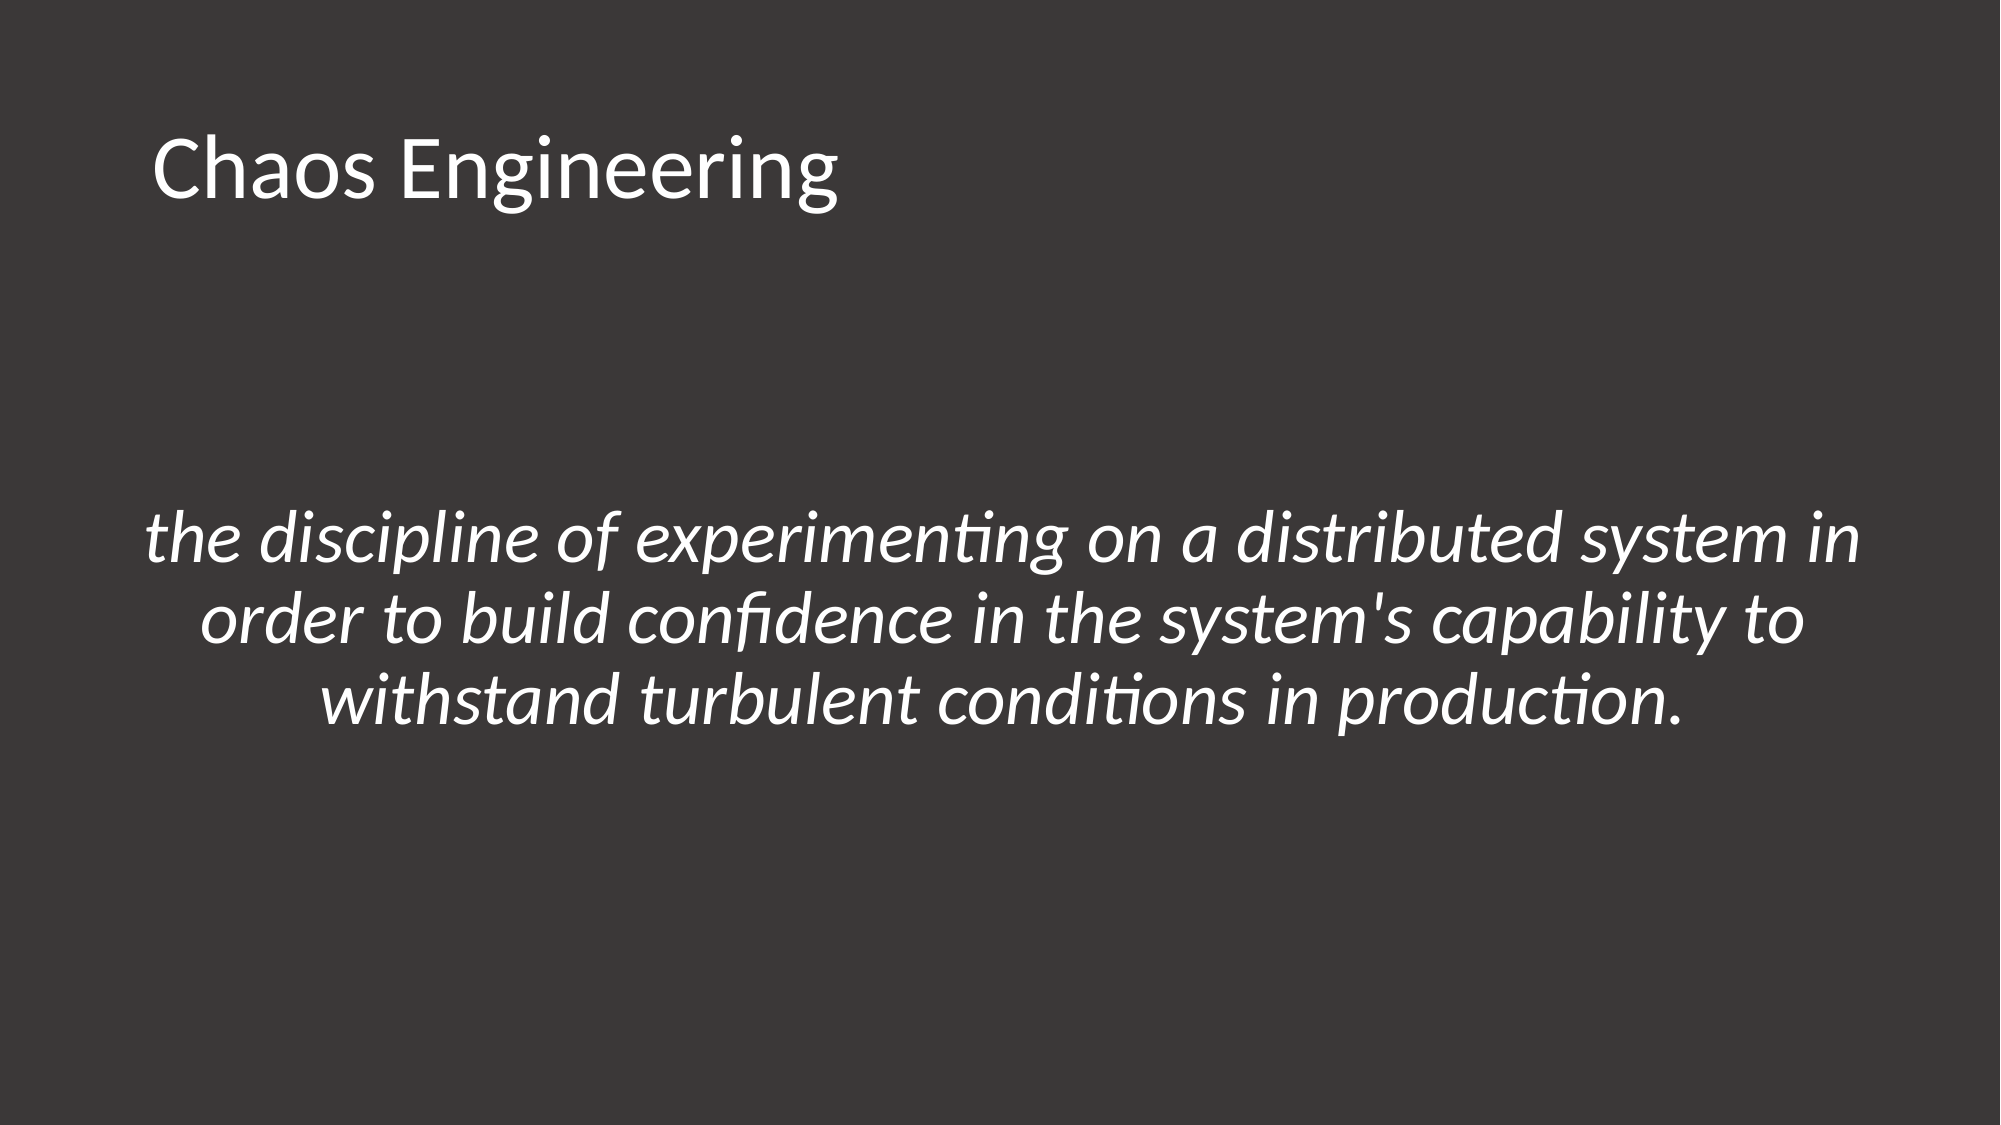

# Chaos Engineering

the discipline of experimenting on a distributed system in order to build confidence in the system's capability to withstand turbulent conditions in production.